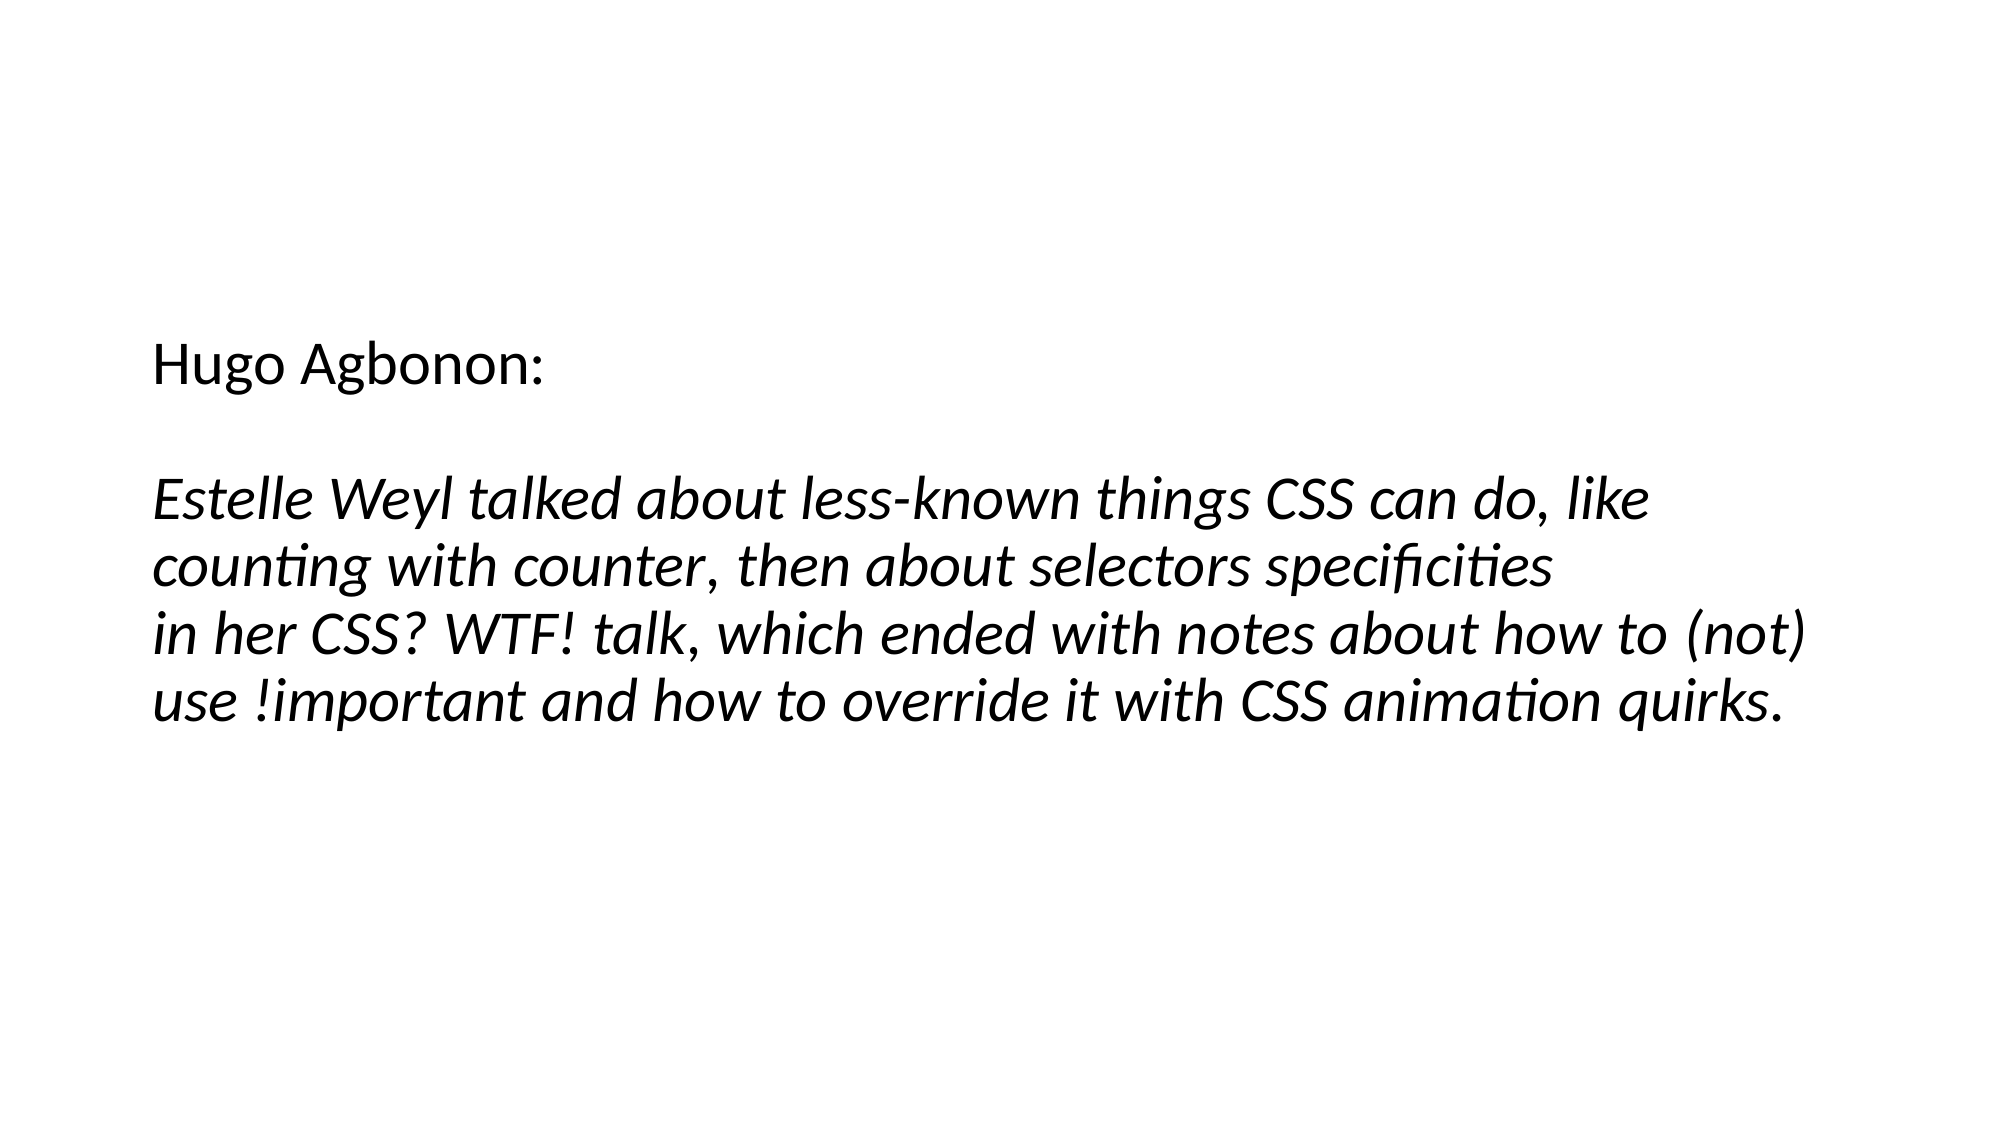

# Hugo Agbonon: Estelle Weyl talked about less-known things CSS can do, like counting with counter, then about selectors specificities in her CSS? WTF! talk, which ended with notes about how to (not) use !important and how to override it with CSS animation quirks.